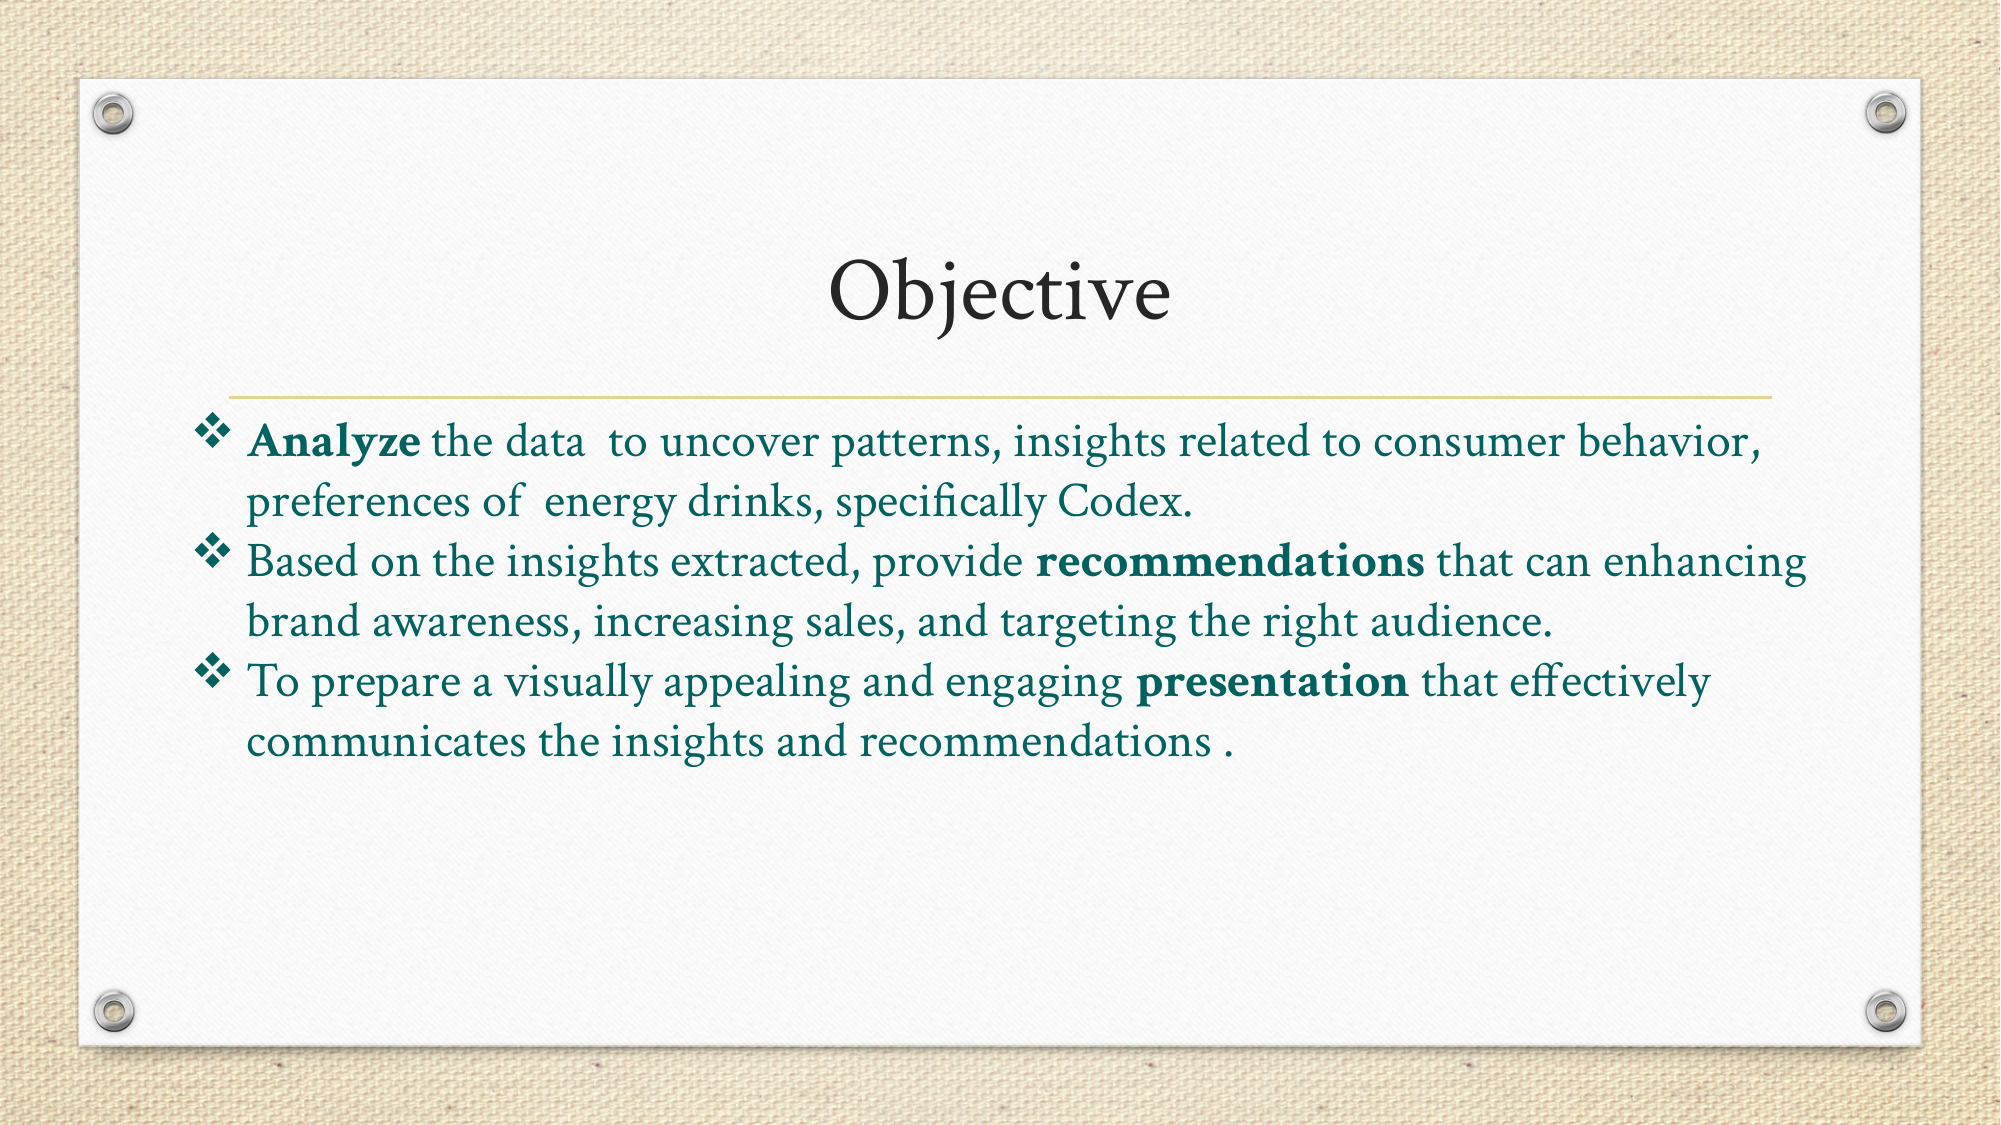

Analyze the data  to uncover patterns, insights related to consumer behavior, preferences of  energy drinks, specifically Codex.
Based on the insights extracted, provide recommendations that can enhancing brand awareness, increasing sales, and targeting the right audience.
To prepare a visually appealing and engaging presentation that effectively communicates the insights and recommendations .

# Objective